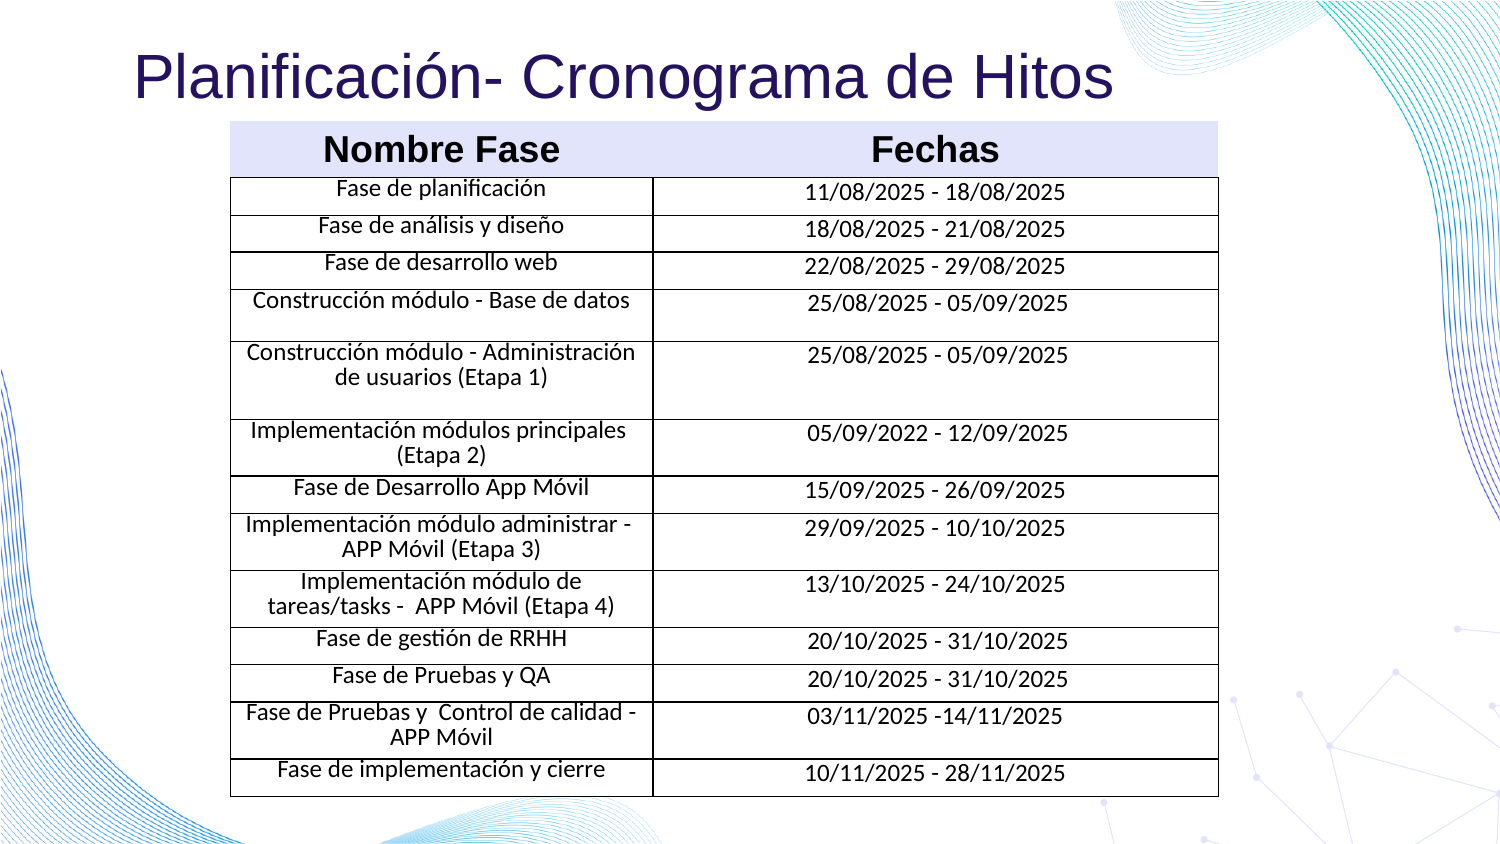

# Planificación- Cronograma de Hitos
| Nombre Fase | Fechas |
| --- | --- |
| Fase de planificación | 11/08/2025 - 18/08/2025 |
| Fase de análisis y diseño | 18/08/2025 - 21/08/2025 |
| Fase de desarrollo web | 22/08/2025 - 29/08/2025 |
| Construcción módulo - Base de datos | 25/08/2025 - 05/09/2025 |
| Construcción módulo - Administración de usuarios (Etapa 1) | 25/08/2025 - 05/09/2025 |
| Implementación módulos principales (Etapa 2) | 05/09/2022 - 12/09/2025 |
| Fase de Desarrollo App Móvil | 15/09/2025 - 26/09/2025 |
| Implementación módulo administrar - APP Móvil (Etapa 3) | 29/09/2025 - 10/10/2025 |
| Implementación módulo de tareas/tasks - APP Móvil (Etapa 4) | 13/10/2025 - 24/10/2025 |
| Fase de gestión de RRHH | 20/10/2025 - 31/10/2025 |
| Fase de Pruebas y QA | 20/10/2025 - 31/10/2025 |
| Fase de Pruebas y Control de calidad - APP Móvil | 03/11/2025 -14/11/2025 |
| Fase de implementación y cierre | 10/11/2025 - 28/11/2025 |